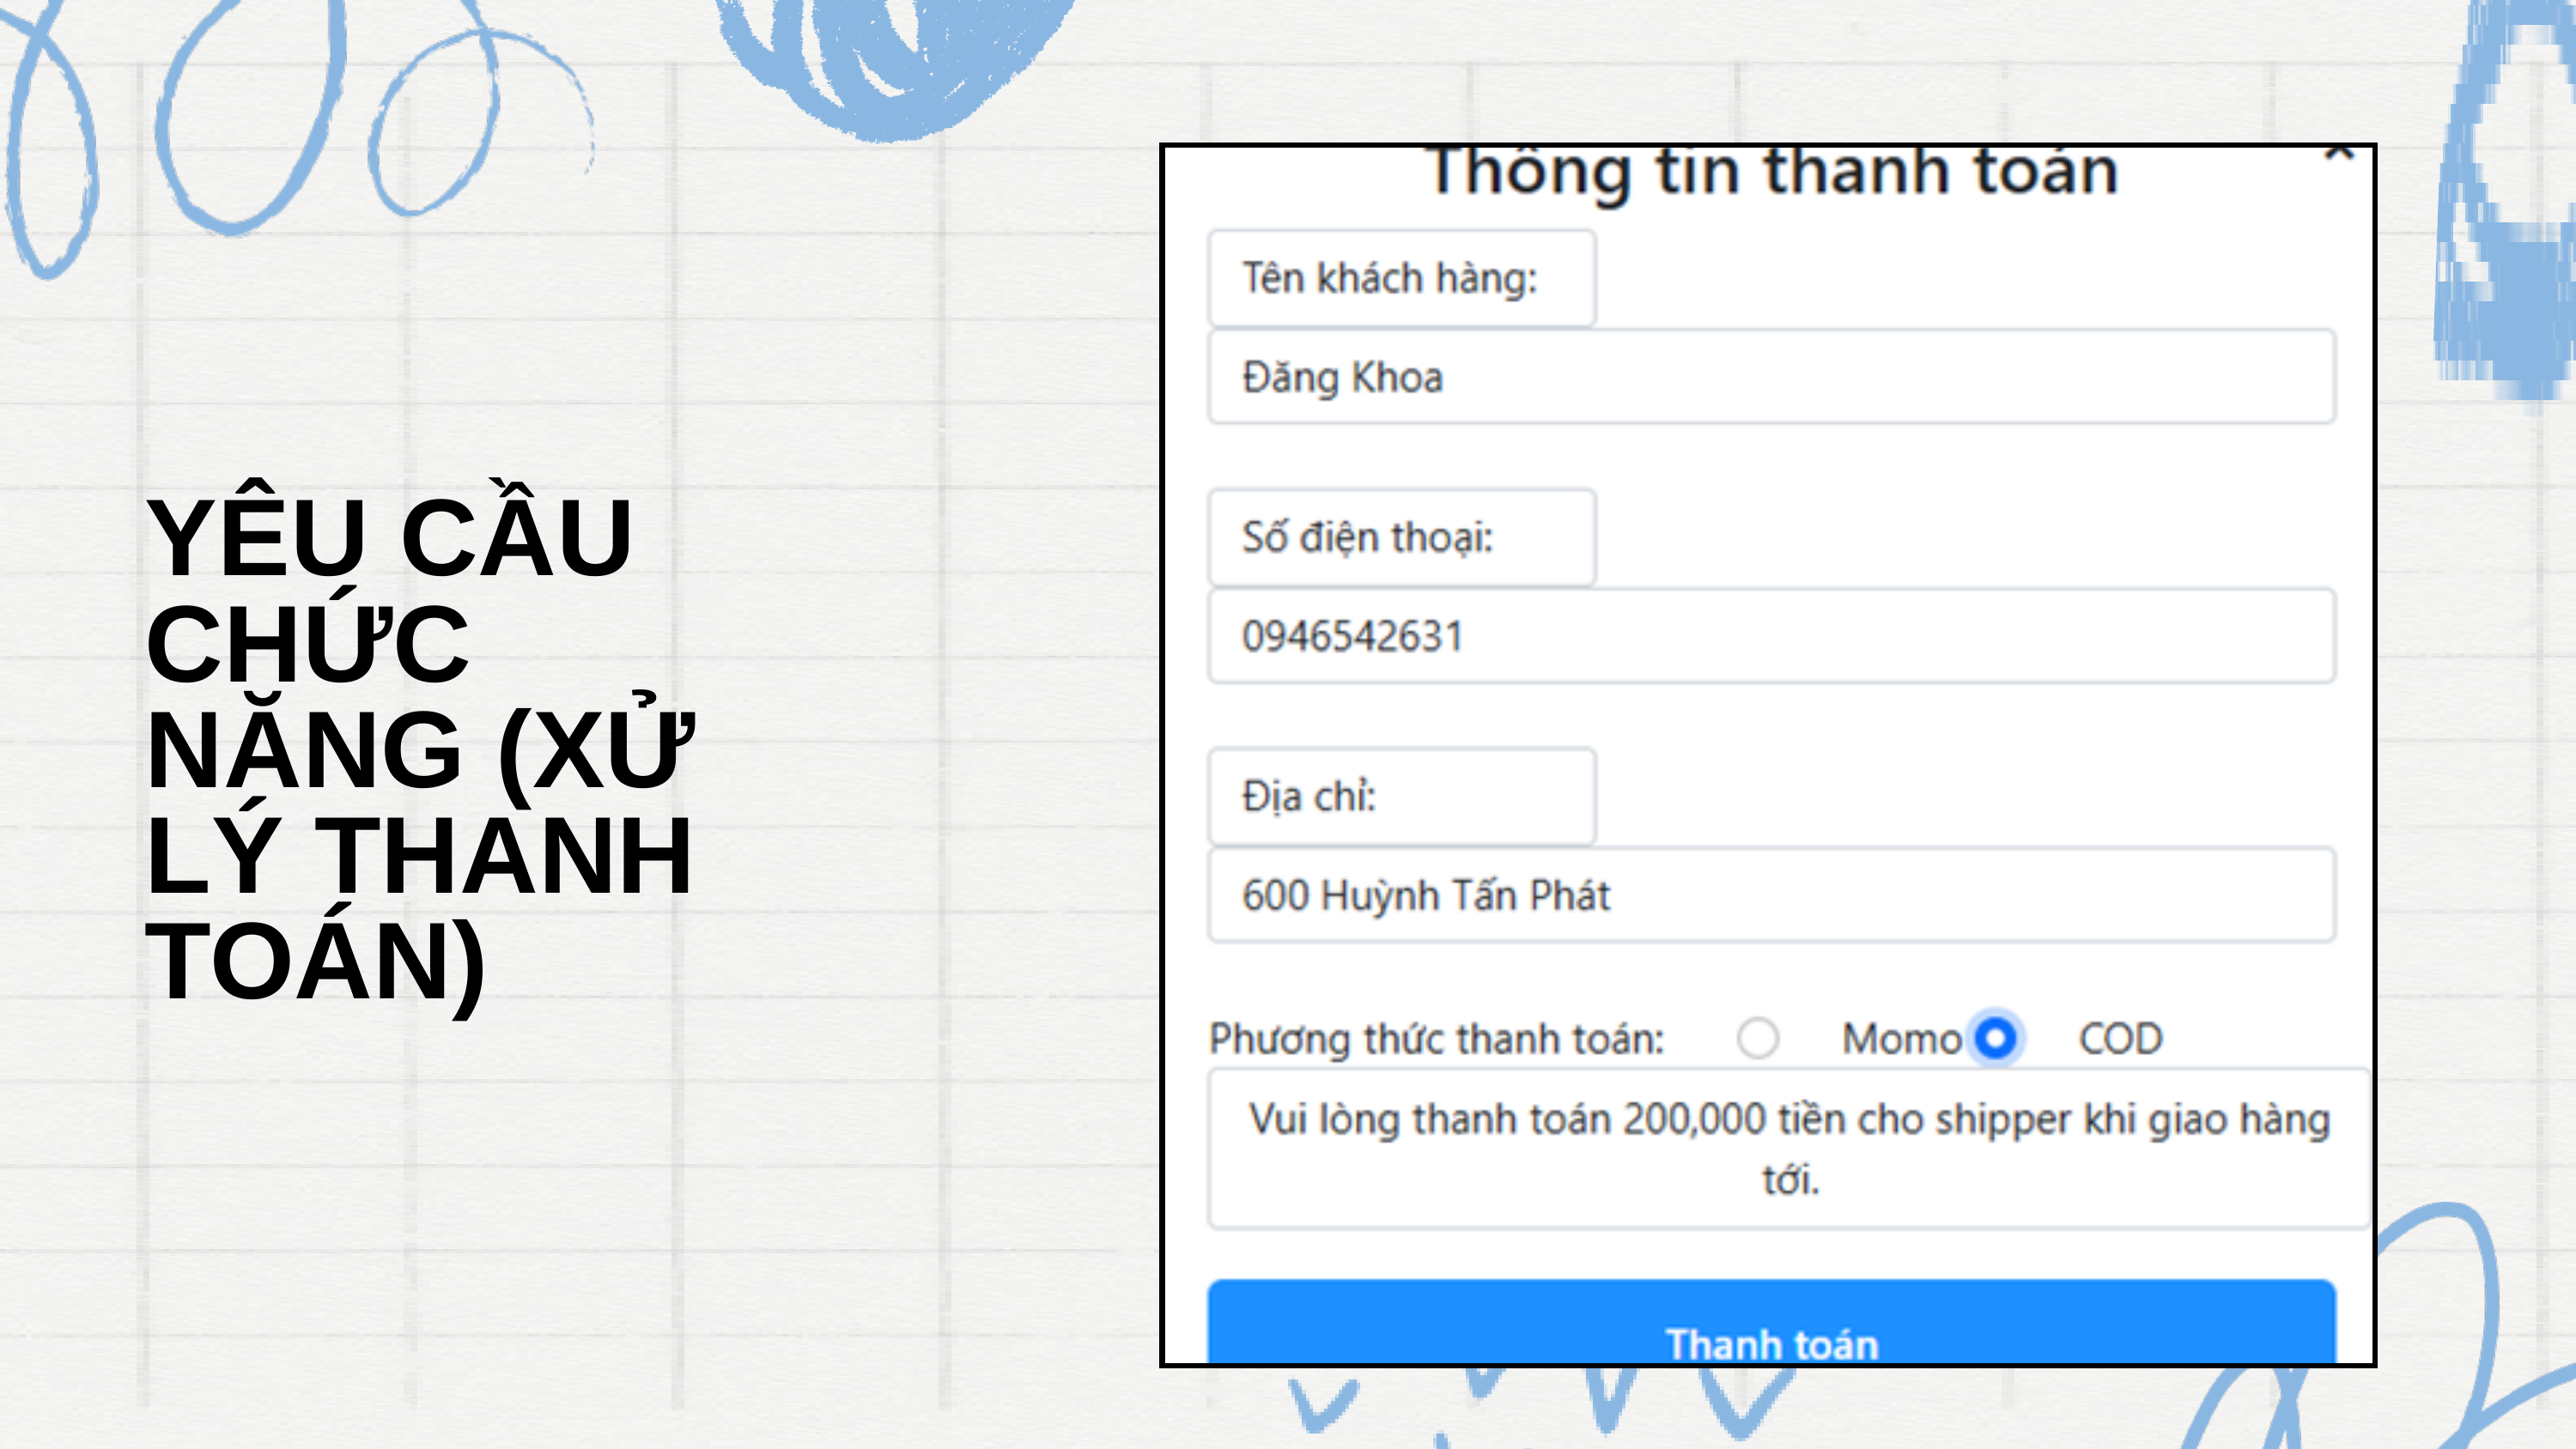

YÊU CẦU CHỨC NĂNG (XỬ LÝ THANH TOÁN)